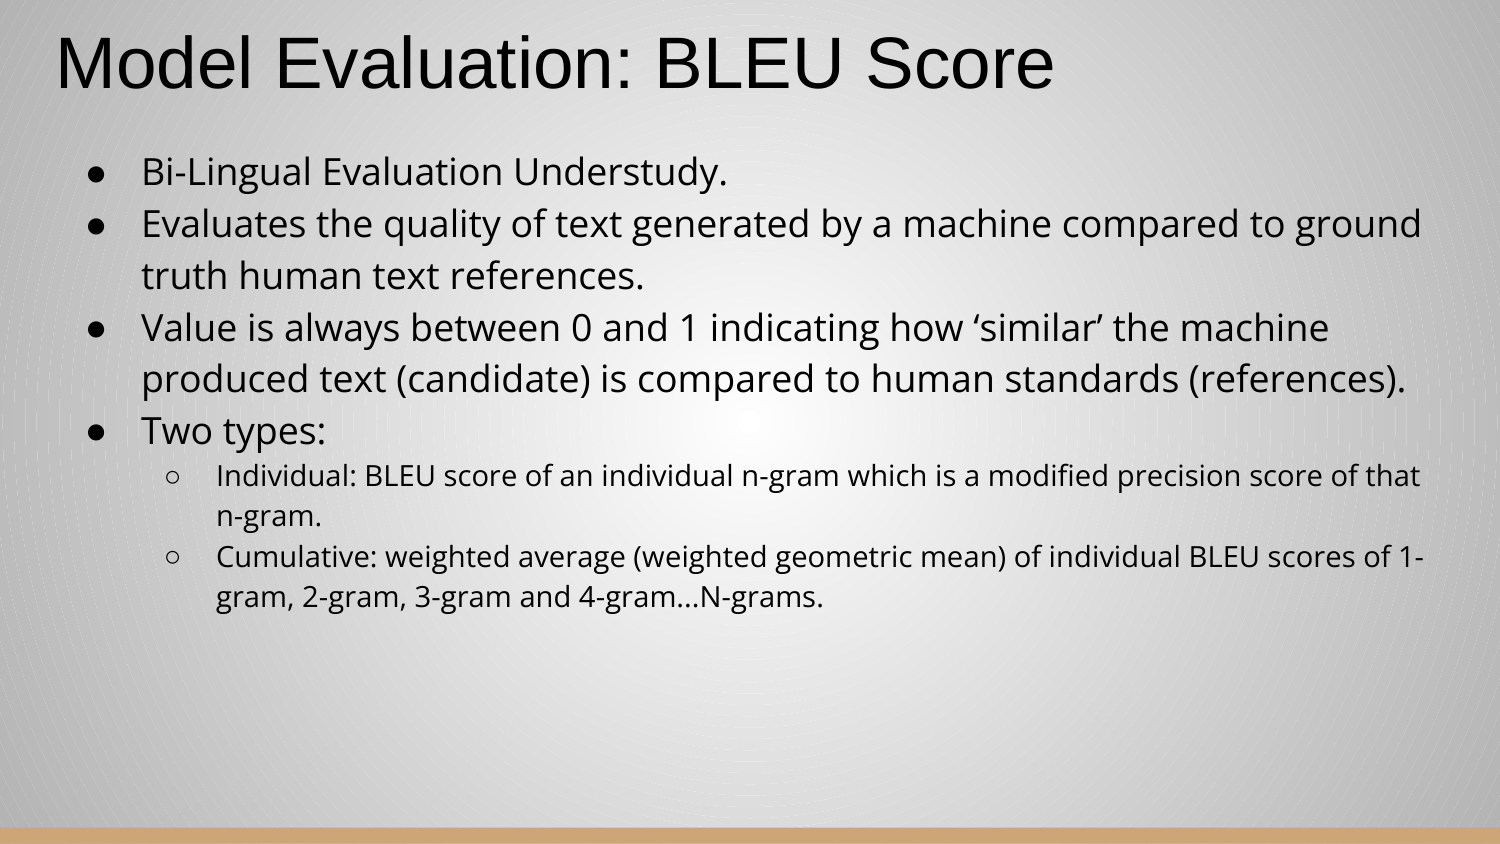

# Model Evaluation: BLEU Score
Bi-Lingual Evaluation Understudy.
Evaluates the quality of text generated by a machine compared to ground truth human text references.
Value is always between 0 and 1 indicating how ‘similar’ the machine produced text (candidate) is compared to human standards (references).
Two types:
Individual: BLEU score of an individual n-gram which is a modified precision score of that n-gram.
Cumulative: weighted average (weighted geometric mean) of individual BLEU scores of 1-gram, 2-gram, 3-gram and 4-gram...N-grams.